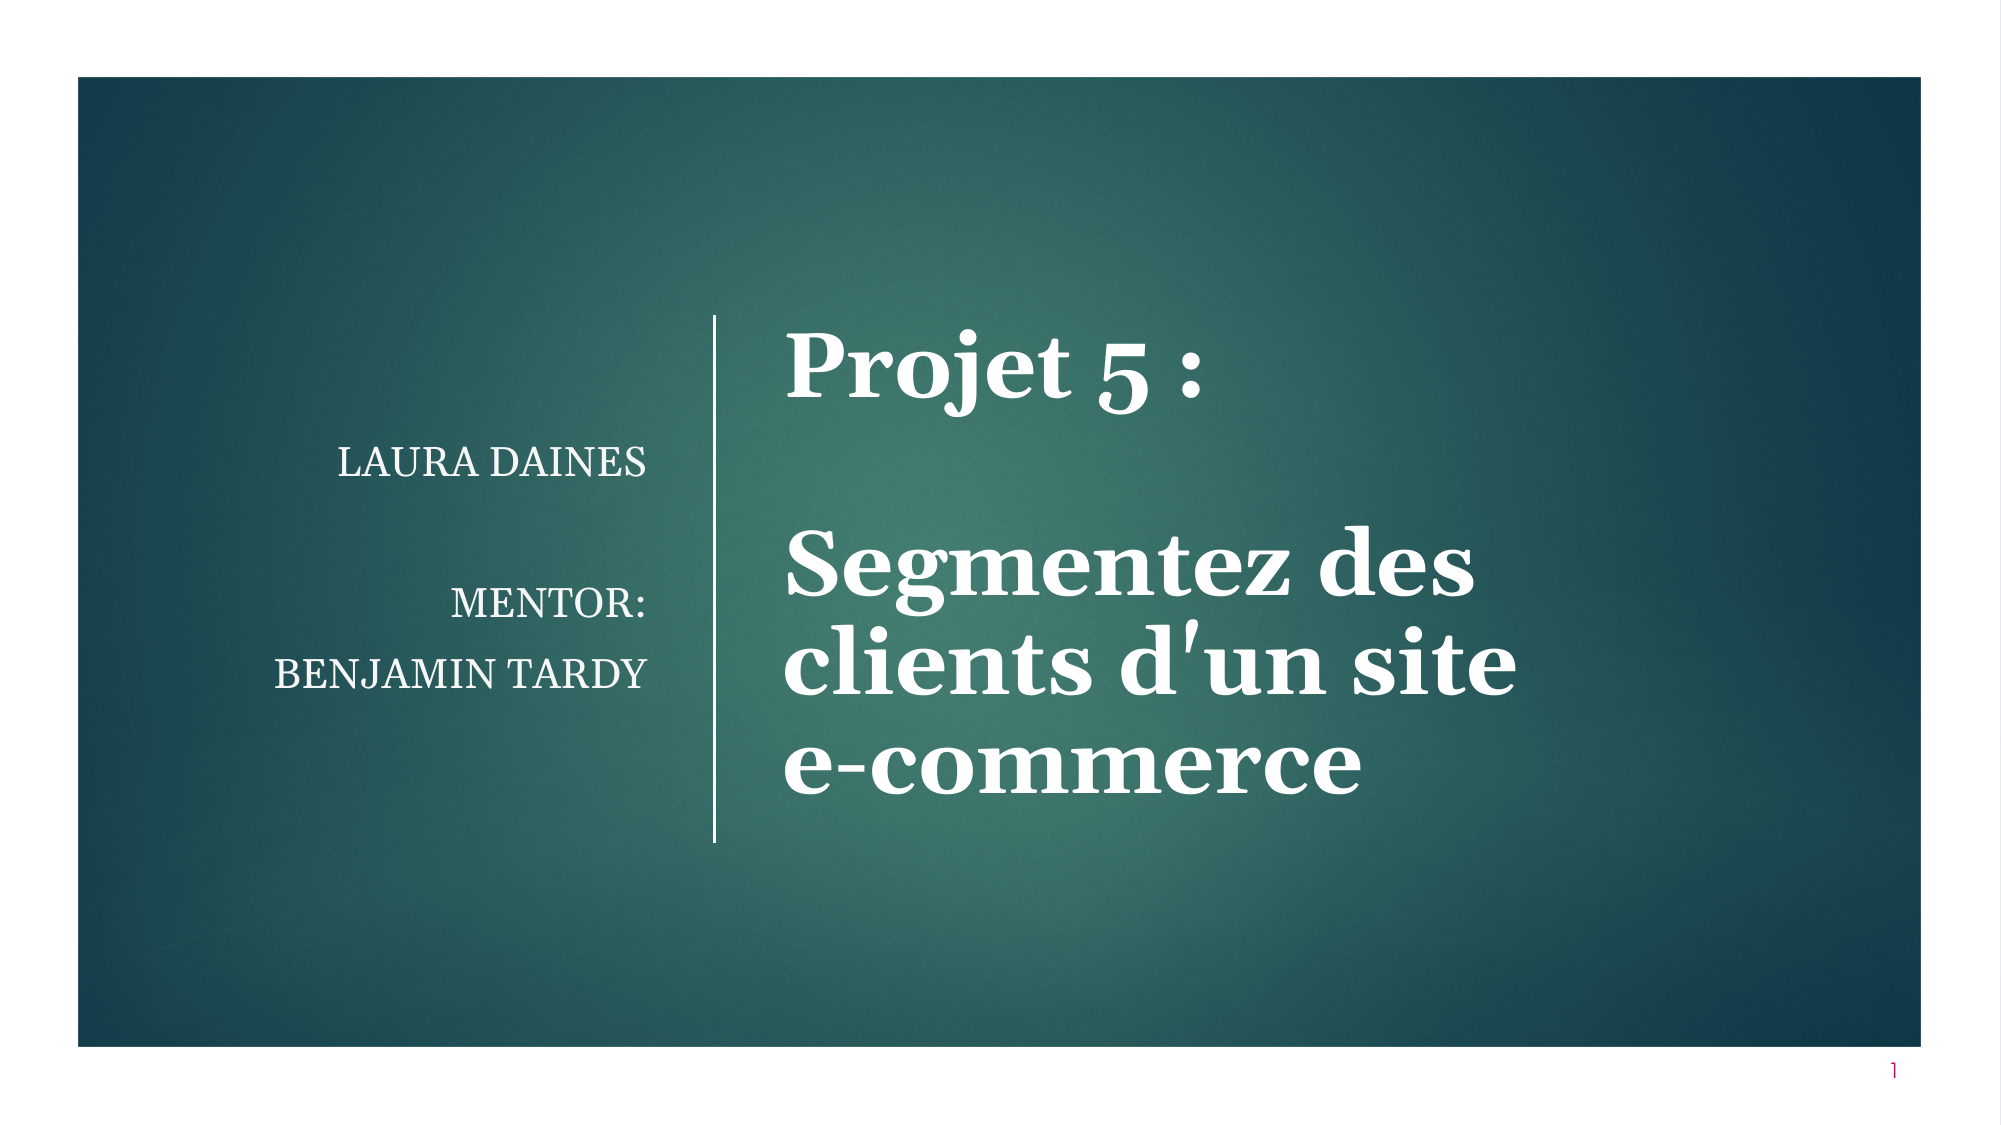

Laura daines

Mentor:
Benjamin tardy
# Projet 5 : Segmentez des clients d'un site e-commerce
1